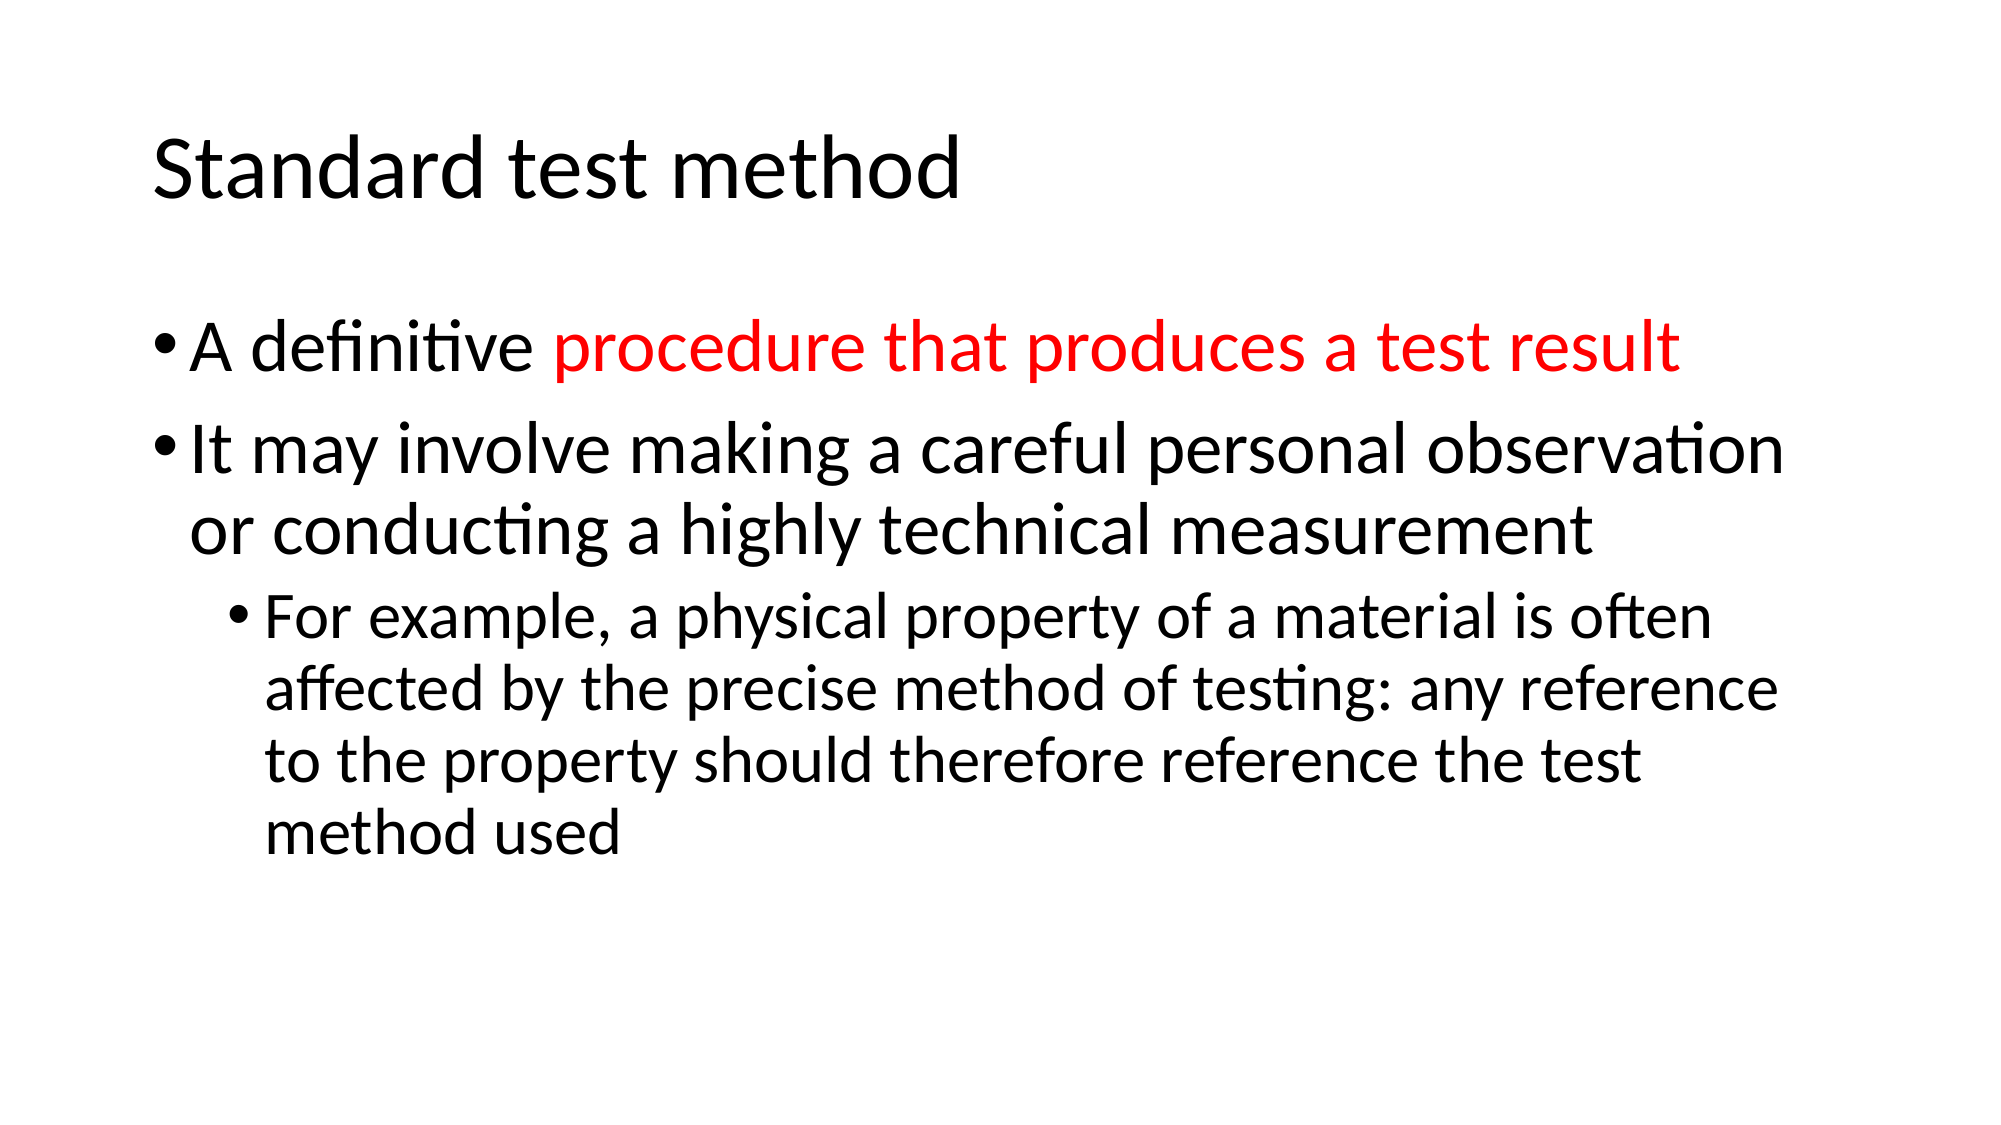

# Standard test method
A definitive procedure that produces a test result
It may involve making a careful personal observation or conducting a highly technical measurement
For example, a physical property of a material is often affected by the precise method of testing: any reference to the property should therefore reference the test method used